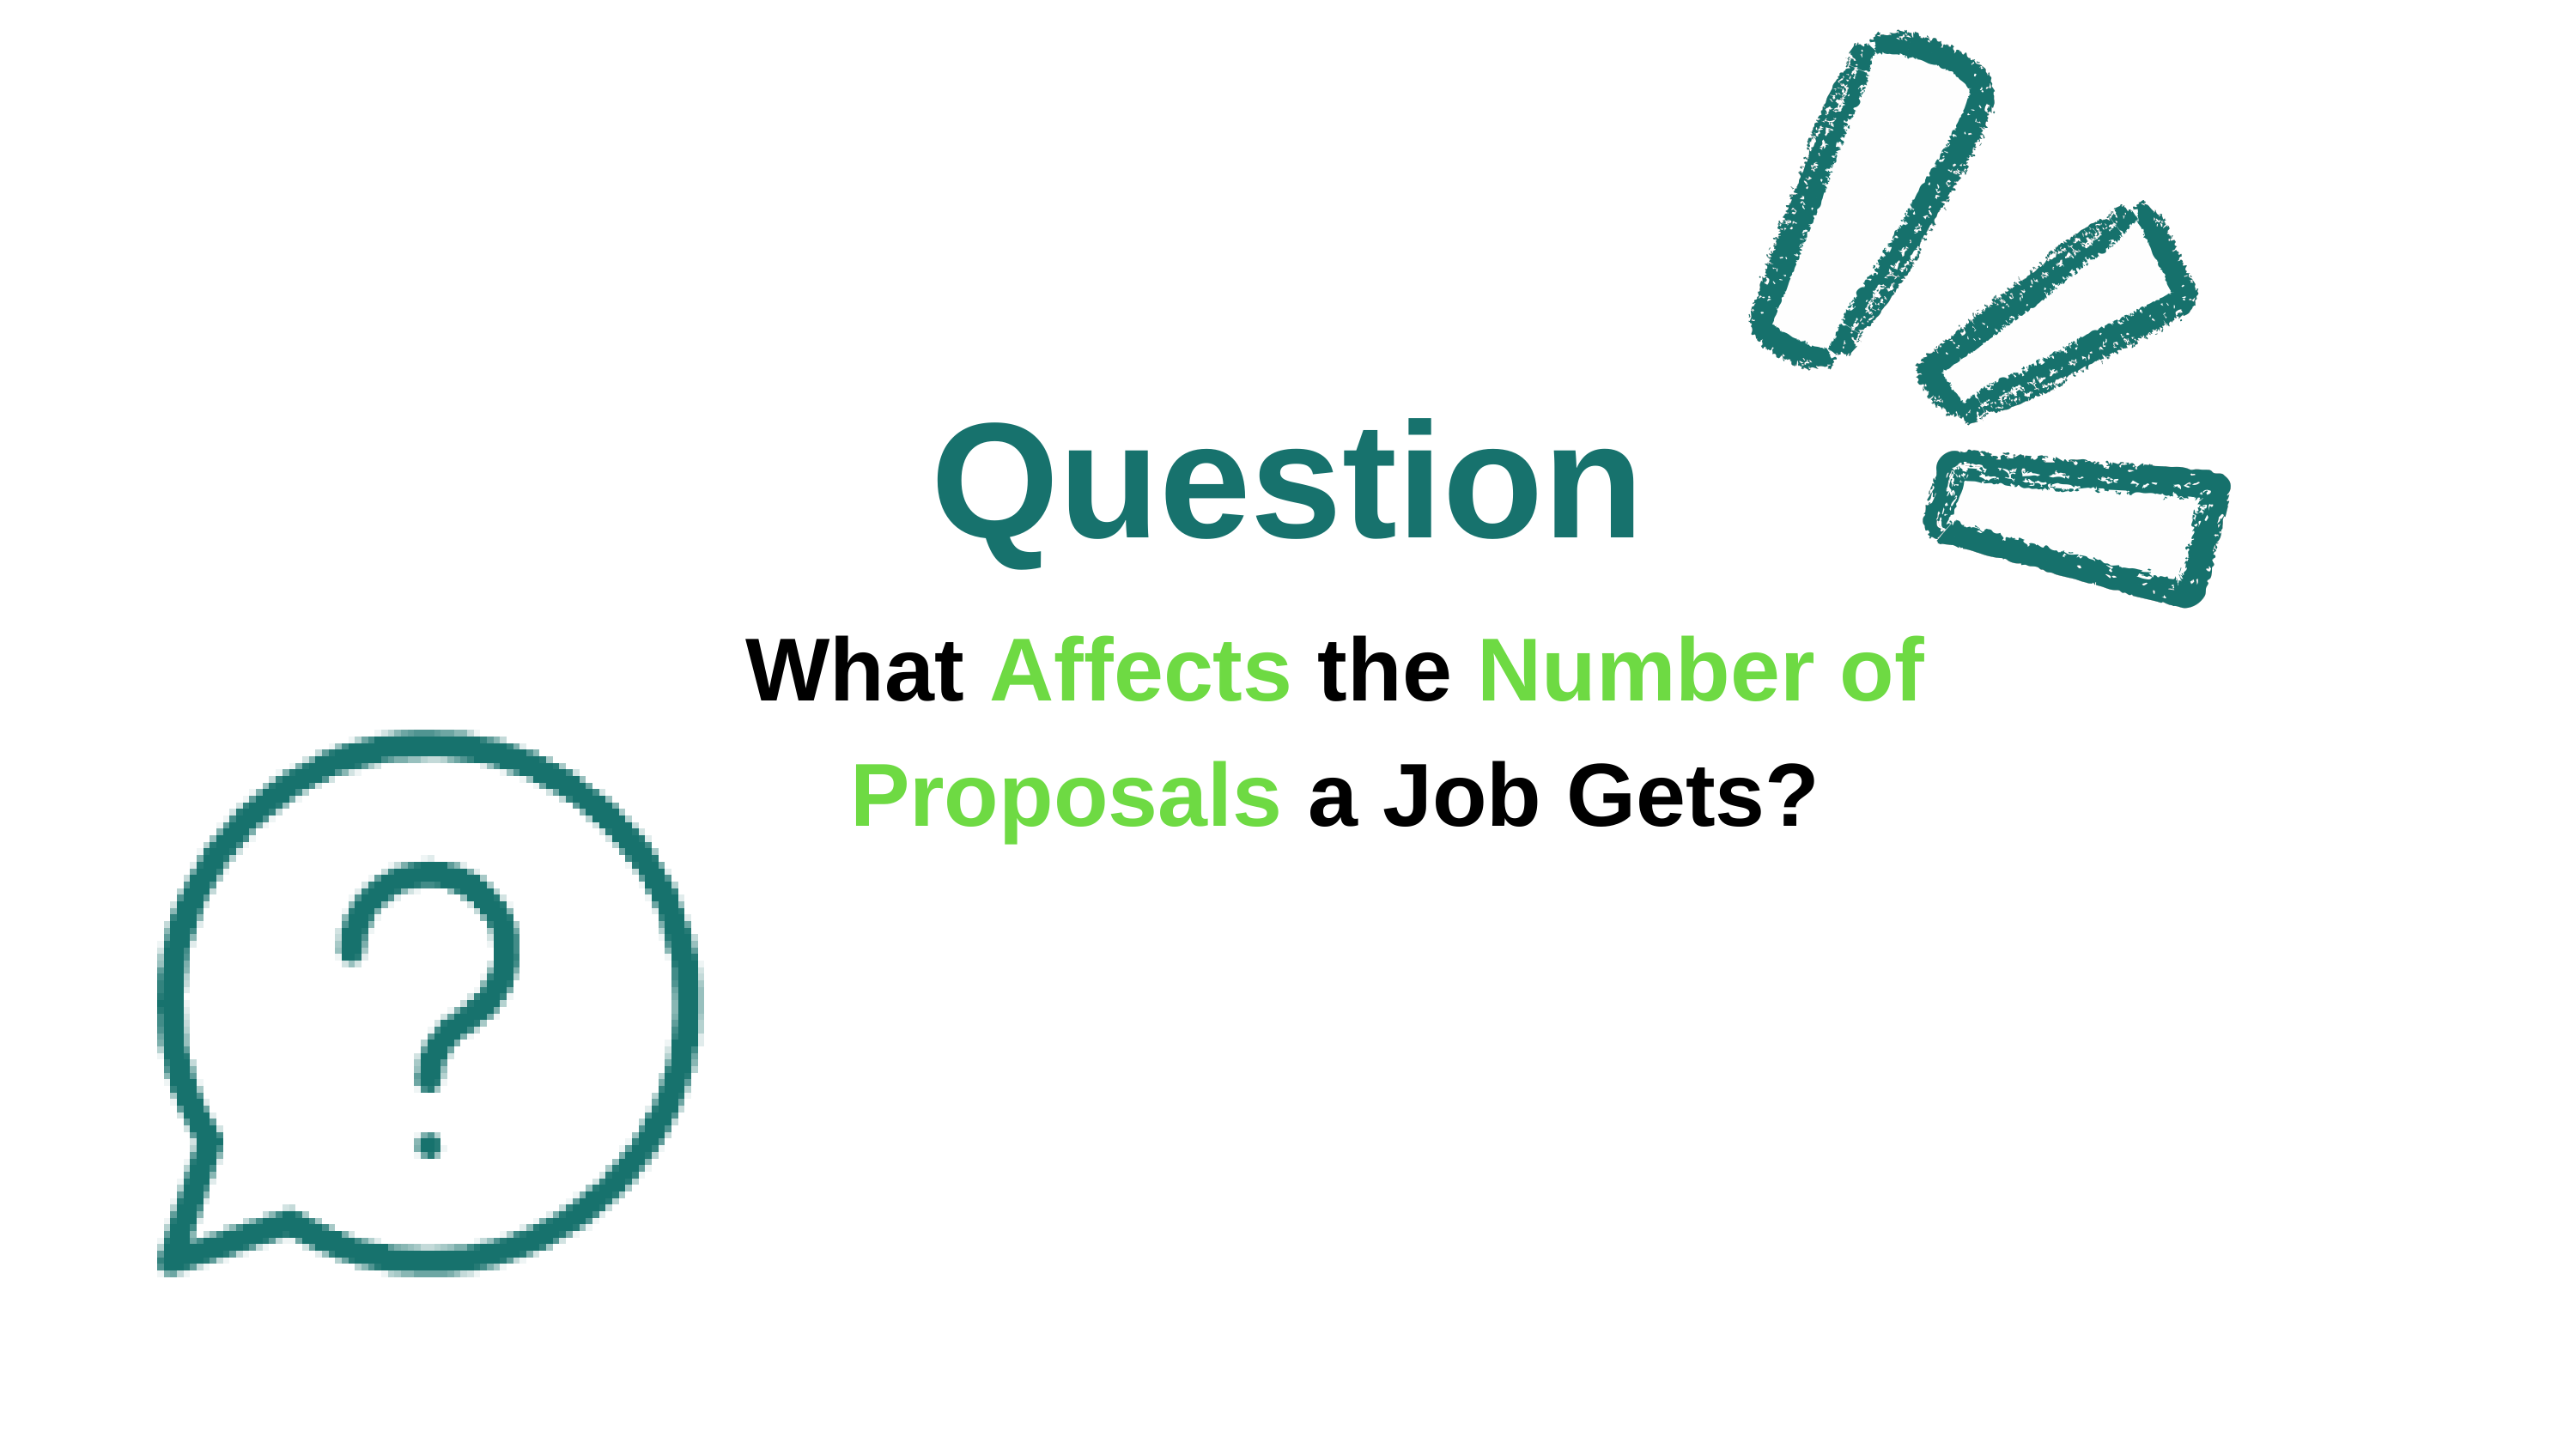

Question
What Affects the Number of Proposals a Job Gets?